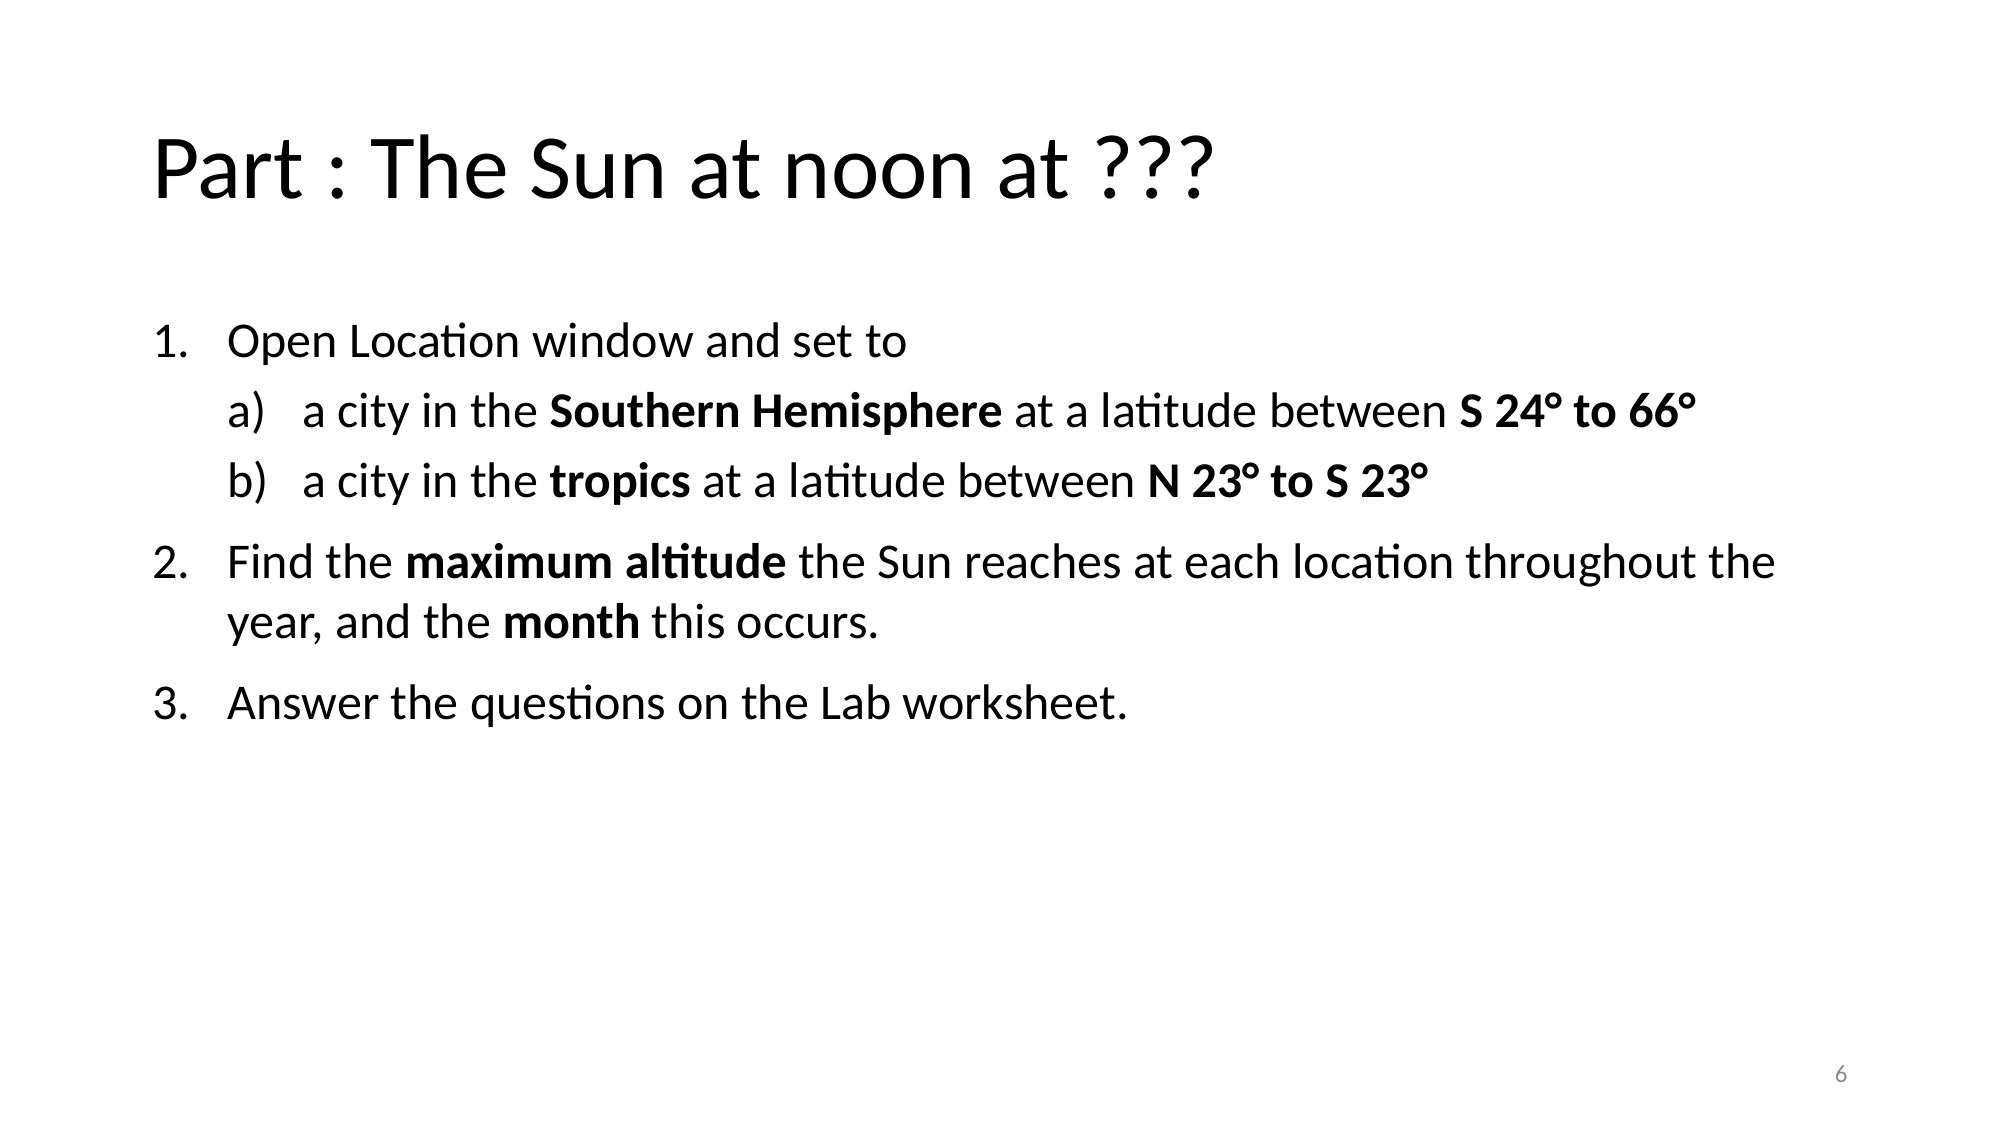

# Part : The Sun at noon at ???
Open Location window and set to
a city in the Southern Hemisphere at a latitude between S 24° to 66°
a city in the tropics at a latitude between N 23° to S 23°
Find the maximum altitude the Sun reaches at each location throughout the year, and the month this occurs.
Answer the questions on the Lab worksheet.
6